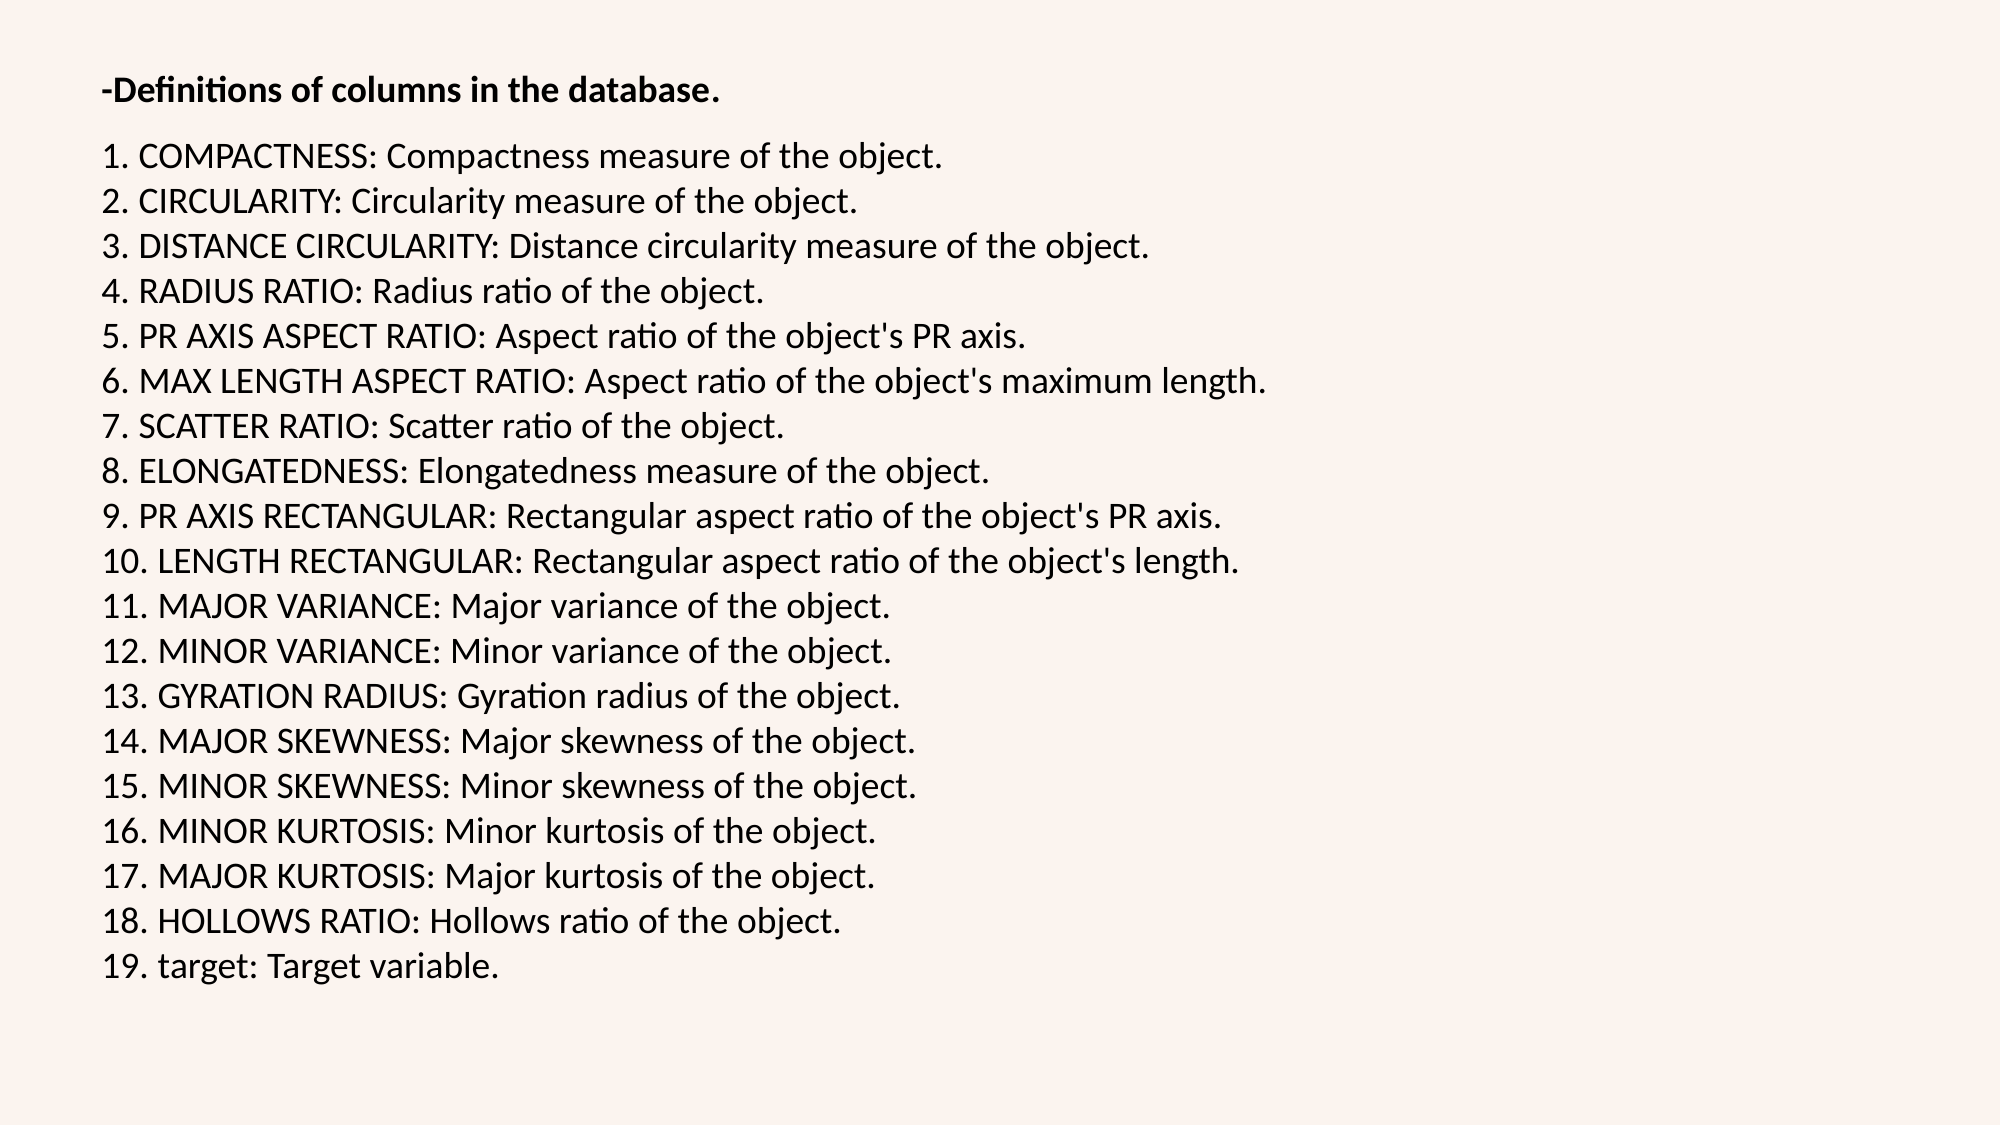

-Definitions of columns in the database.
 COMPACTNESS: Compactness measure of the object.
 CIRCULARITY: Circularity measure of the object.
 DISTANCE CIRCULARITY: Distance circularity measure of the object.
 RADIUS RATIO: Radius ratio of the object.
 PR AXIS ASPECT RATIO: Aspect ratio of the object's PR axis.
 MAX LENGTH ASPECT RATIO: Aspect ratio of the object's maximum length.
 SCATTER RATIO: Scatter ratio of the object.
 ELONGATEDNESS: Elongatedness measure of the object.
 PR AXIS RECTANGULAR: Rectangular aspect ratio of the object's PR axis.
 LENGTH RECTANGULAR: Rectangular aspect ratio of the object's length.
 MAJOR VARIANCE: Major variance of the object.
 MINOR VARIANCE: Minor variance of the object.
 GYRATION RADIUS: Gyration radius of the object.
 MAJOR SKEWNESS: Major skewness of the object.
 MINOR SKEWNESS: Minor skewness of the object.
 MINOR KURTOSIS: Minor kurtosis of the object.
 MAJOR KURTOSIS: Major kurtosis of the object.
 HOLLOWS RATIO: Hollows ratio of the object.
 target: Target variable.